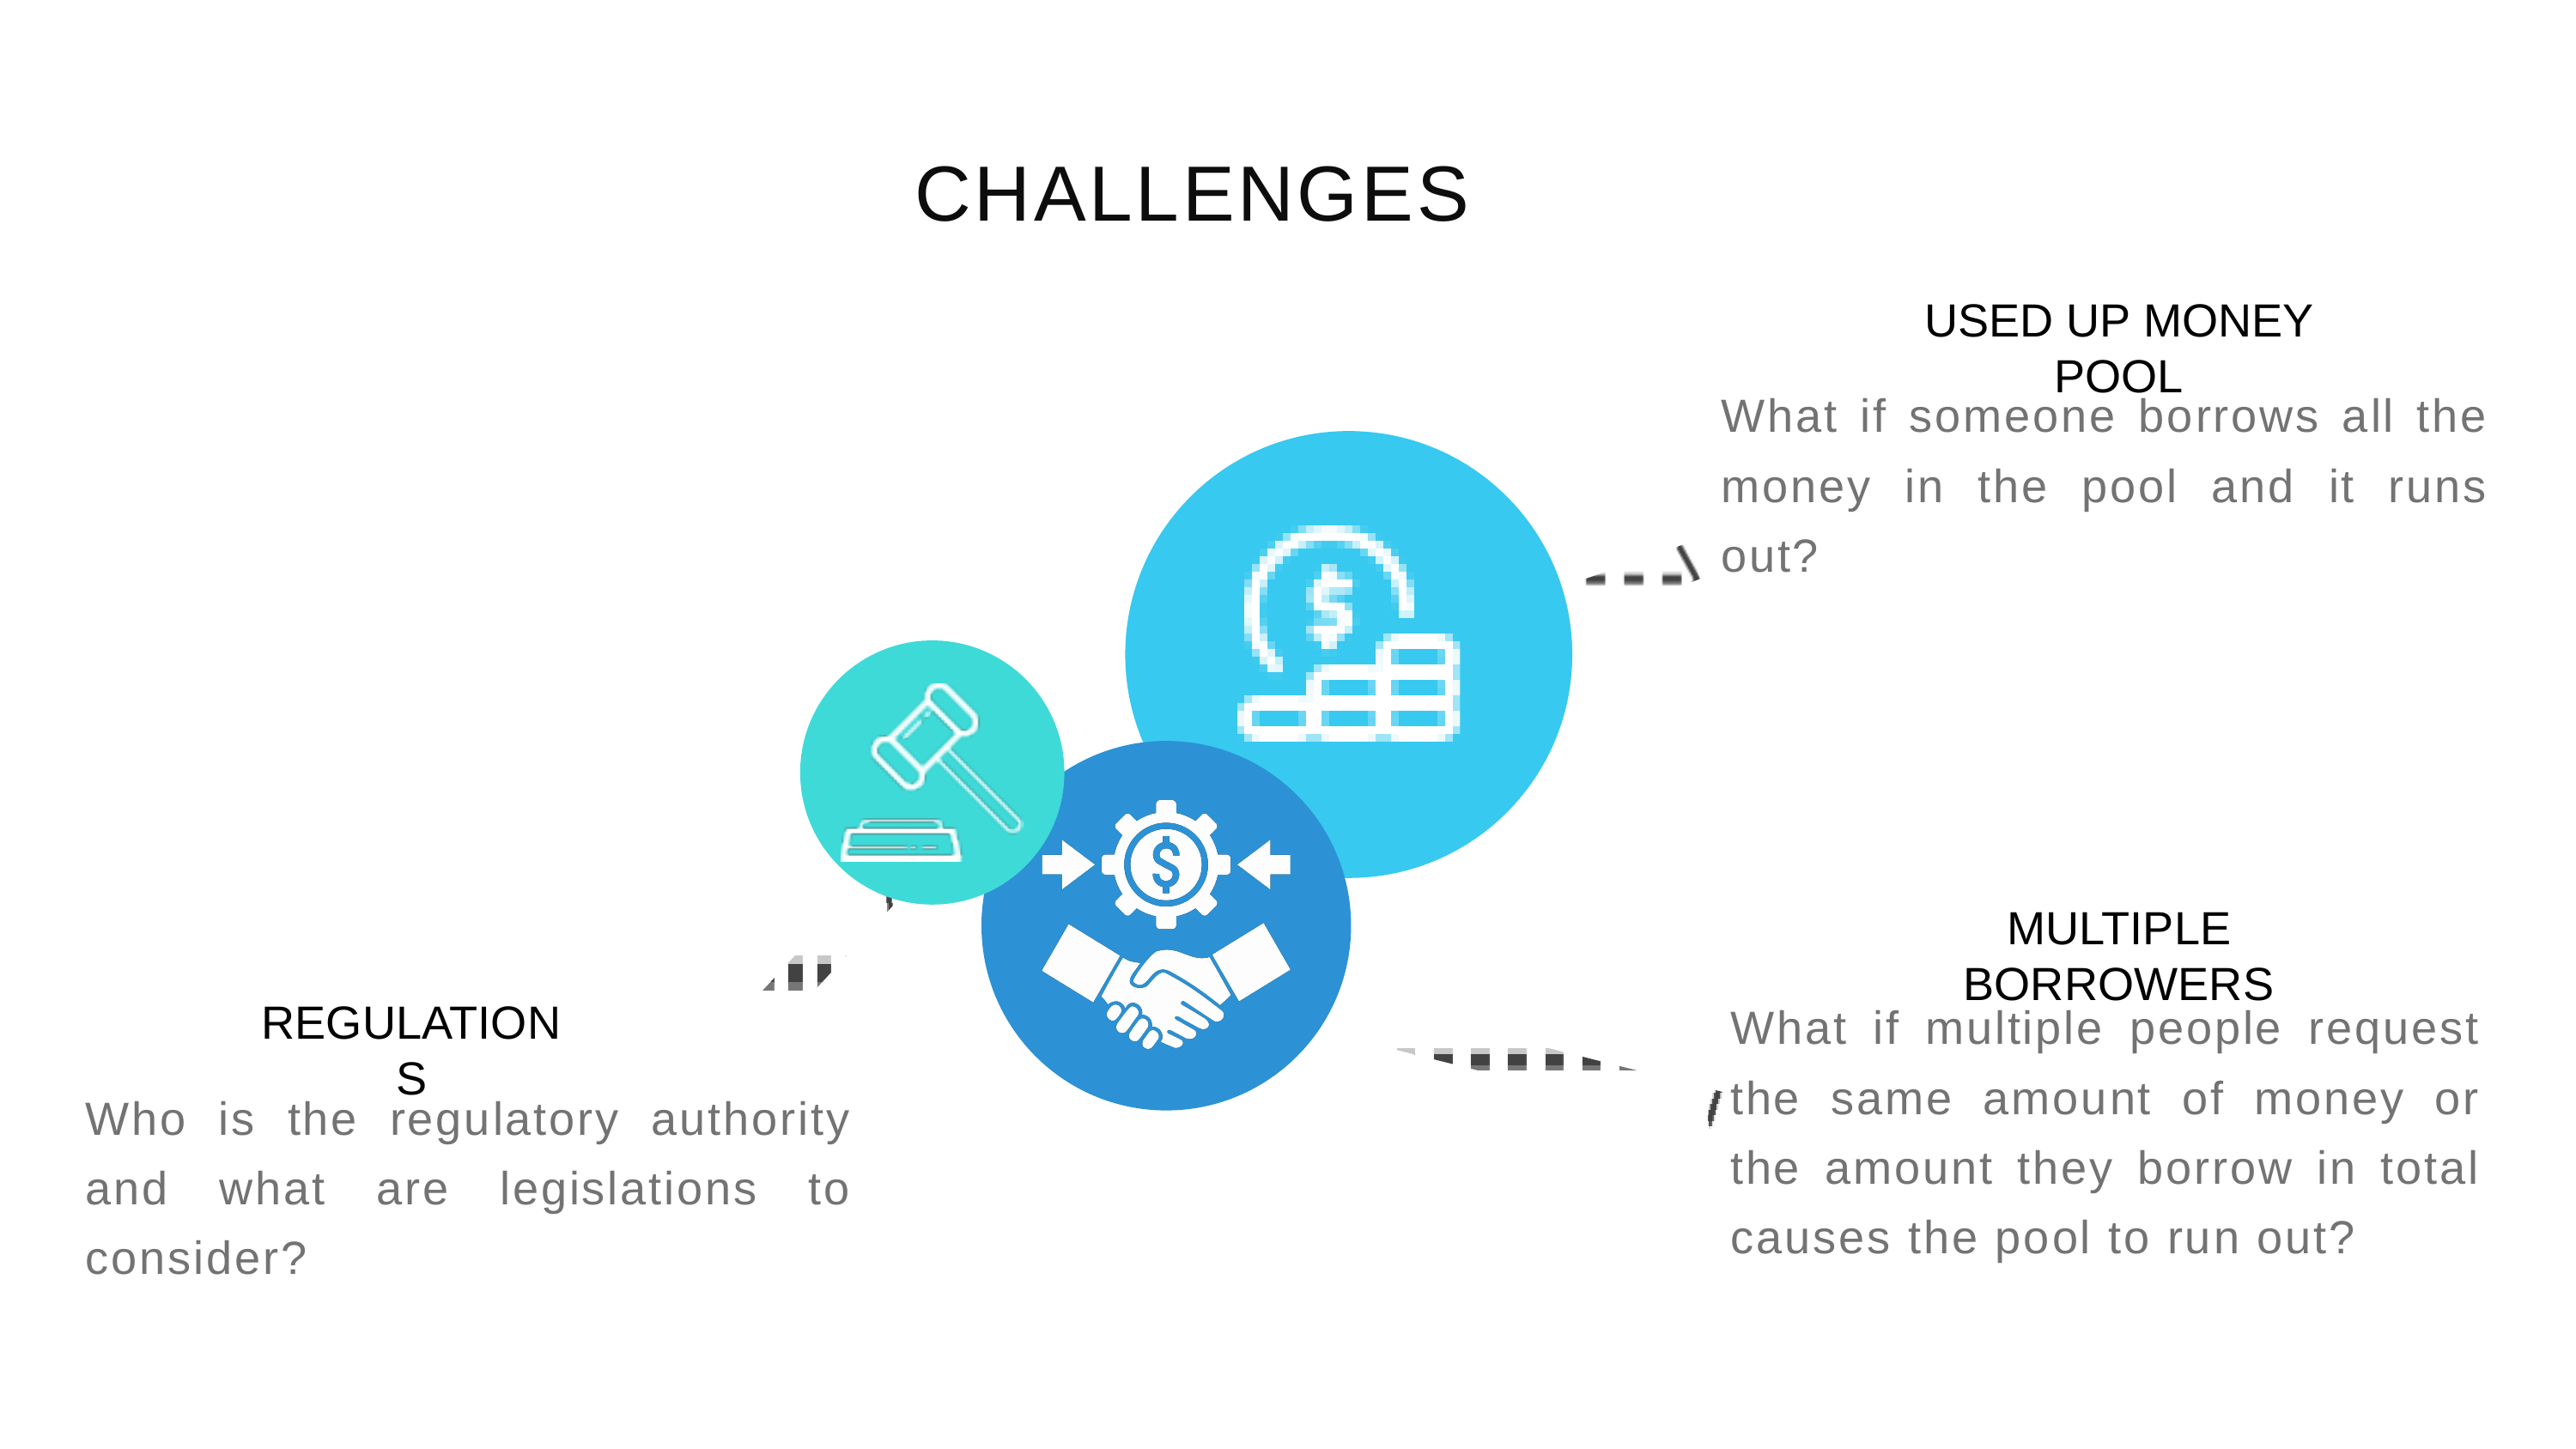

CHALLENGES
USED UP MONEY POOL
What if someone borrows all the money in the pool and it runs out?

MULTIPLE BORROWERS

What if multiple people request the same amount of money or the amount they borrow in total causes the pool to run out?
REGULATIONS

Who is the regulatory authority and what are legislations to consider?